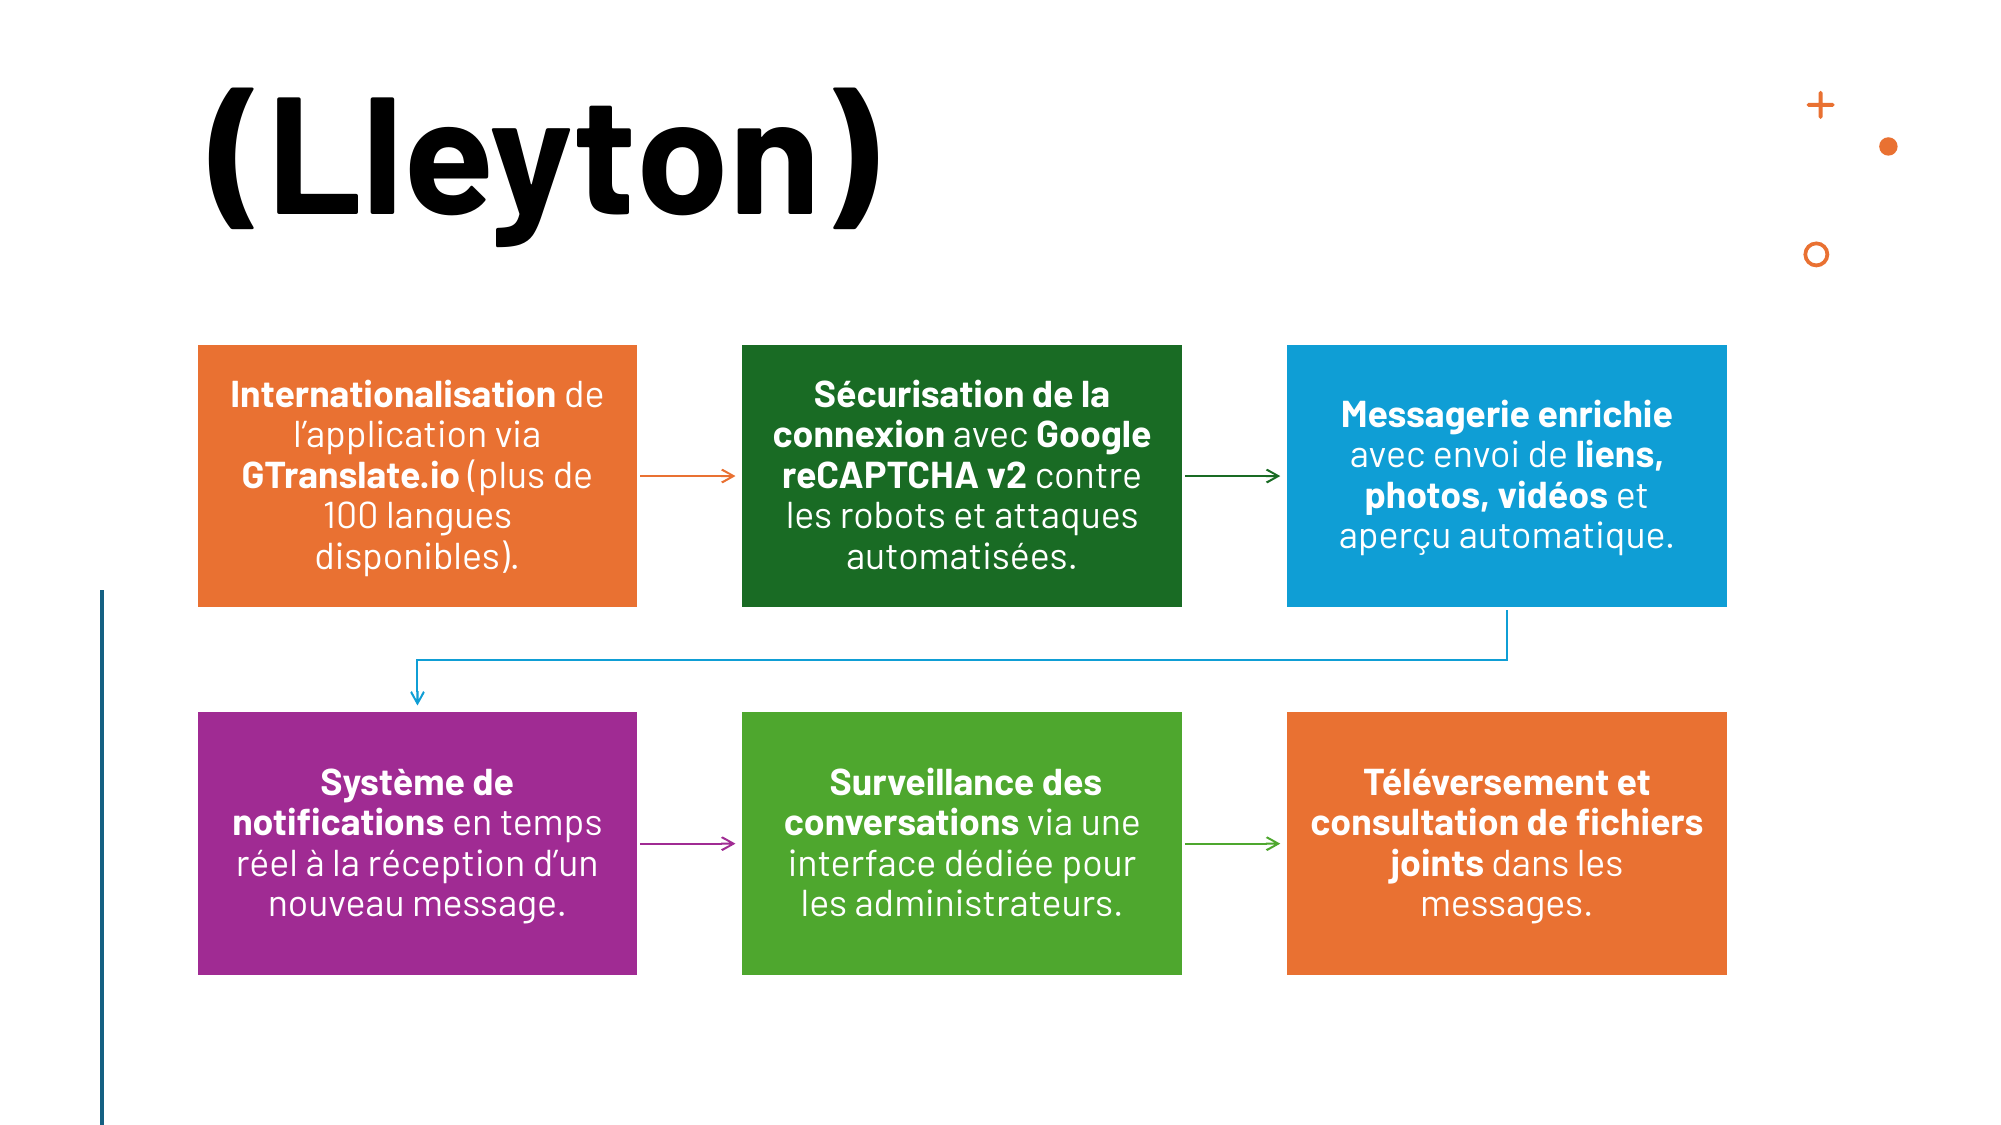

# (Lleyton)

Internationalisation de l’application via GTranslate.io (plus de 100 langues disponibles).

Sécurisation de la connexion avec Google reCAPTCHA v2 contre les robots et attaques automatisées.

Messagerie enrichie avec envoi de liens, photos, vidéos et aperçu automatique.

Système de notifications en temps réel à la réception d’un nouveau message.

️ Surveillance des conversations via une interface dédiée pour les administrateurs.
Téléversement et consultation de fichiers joints dans les messages.